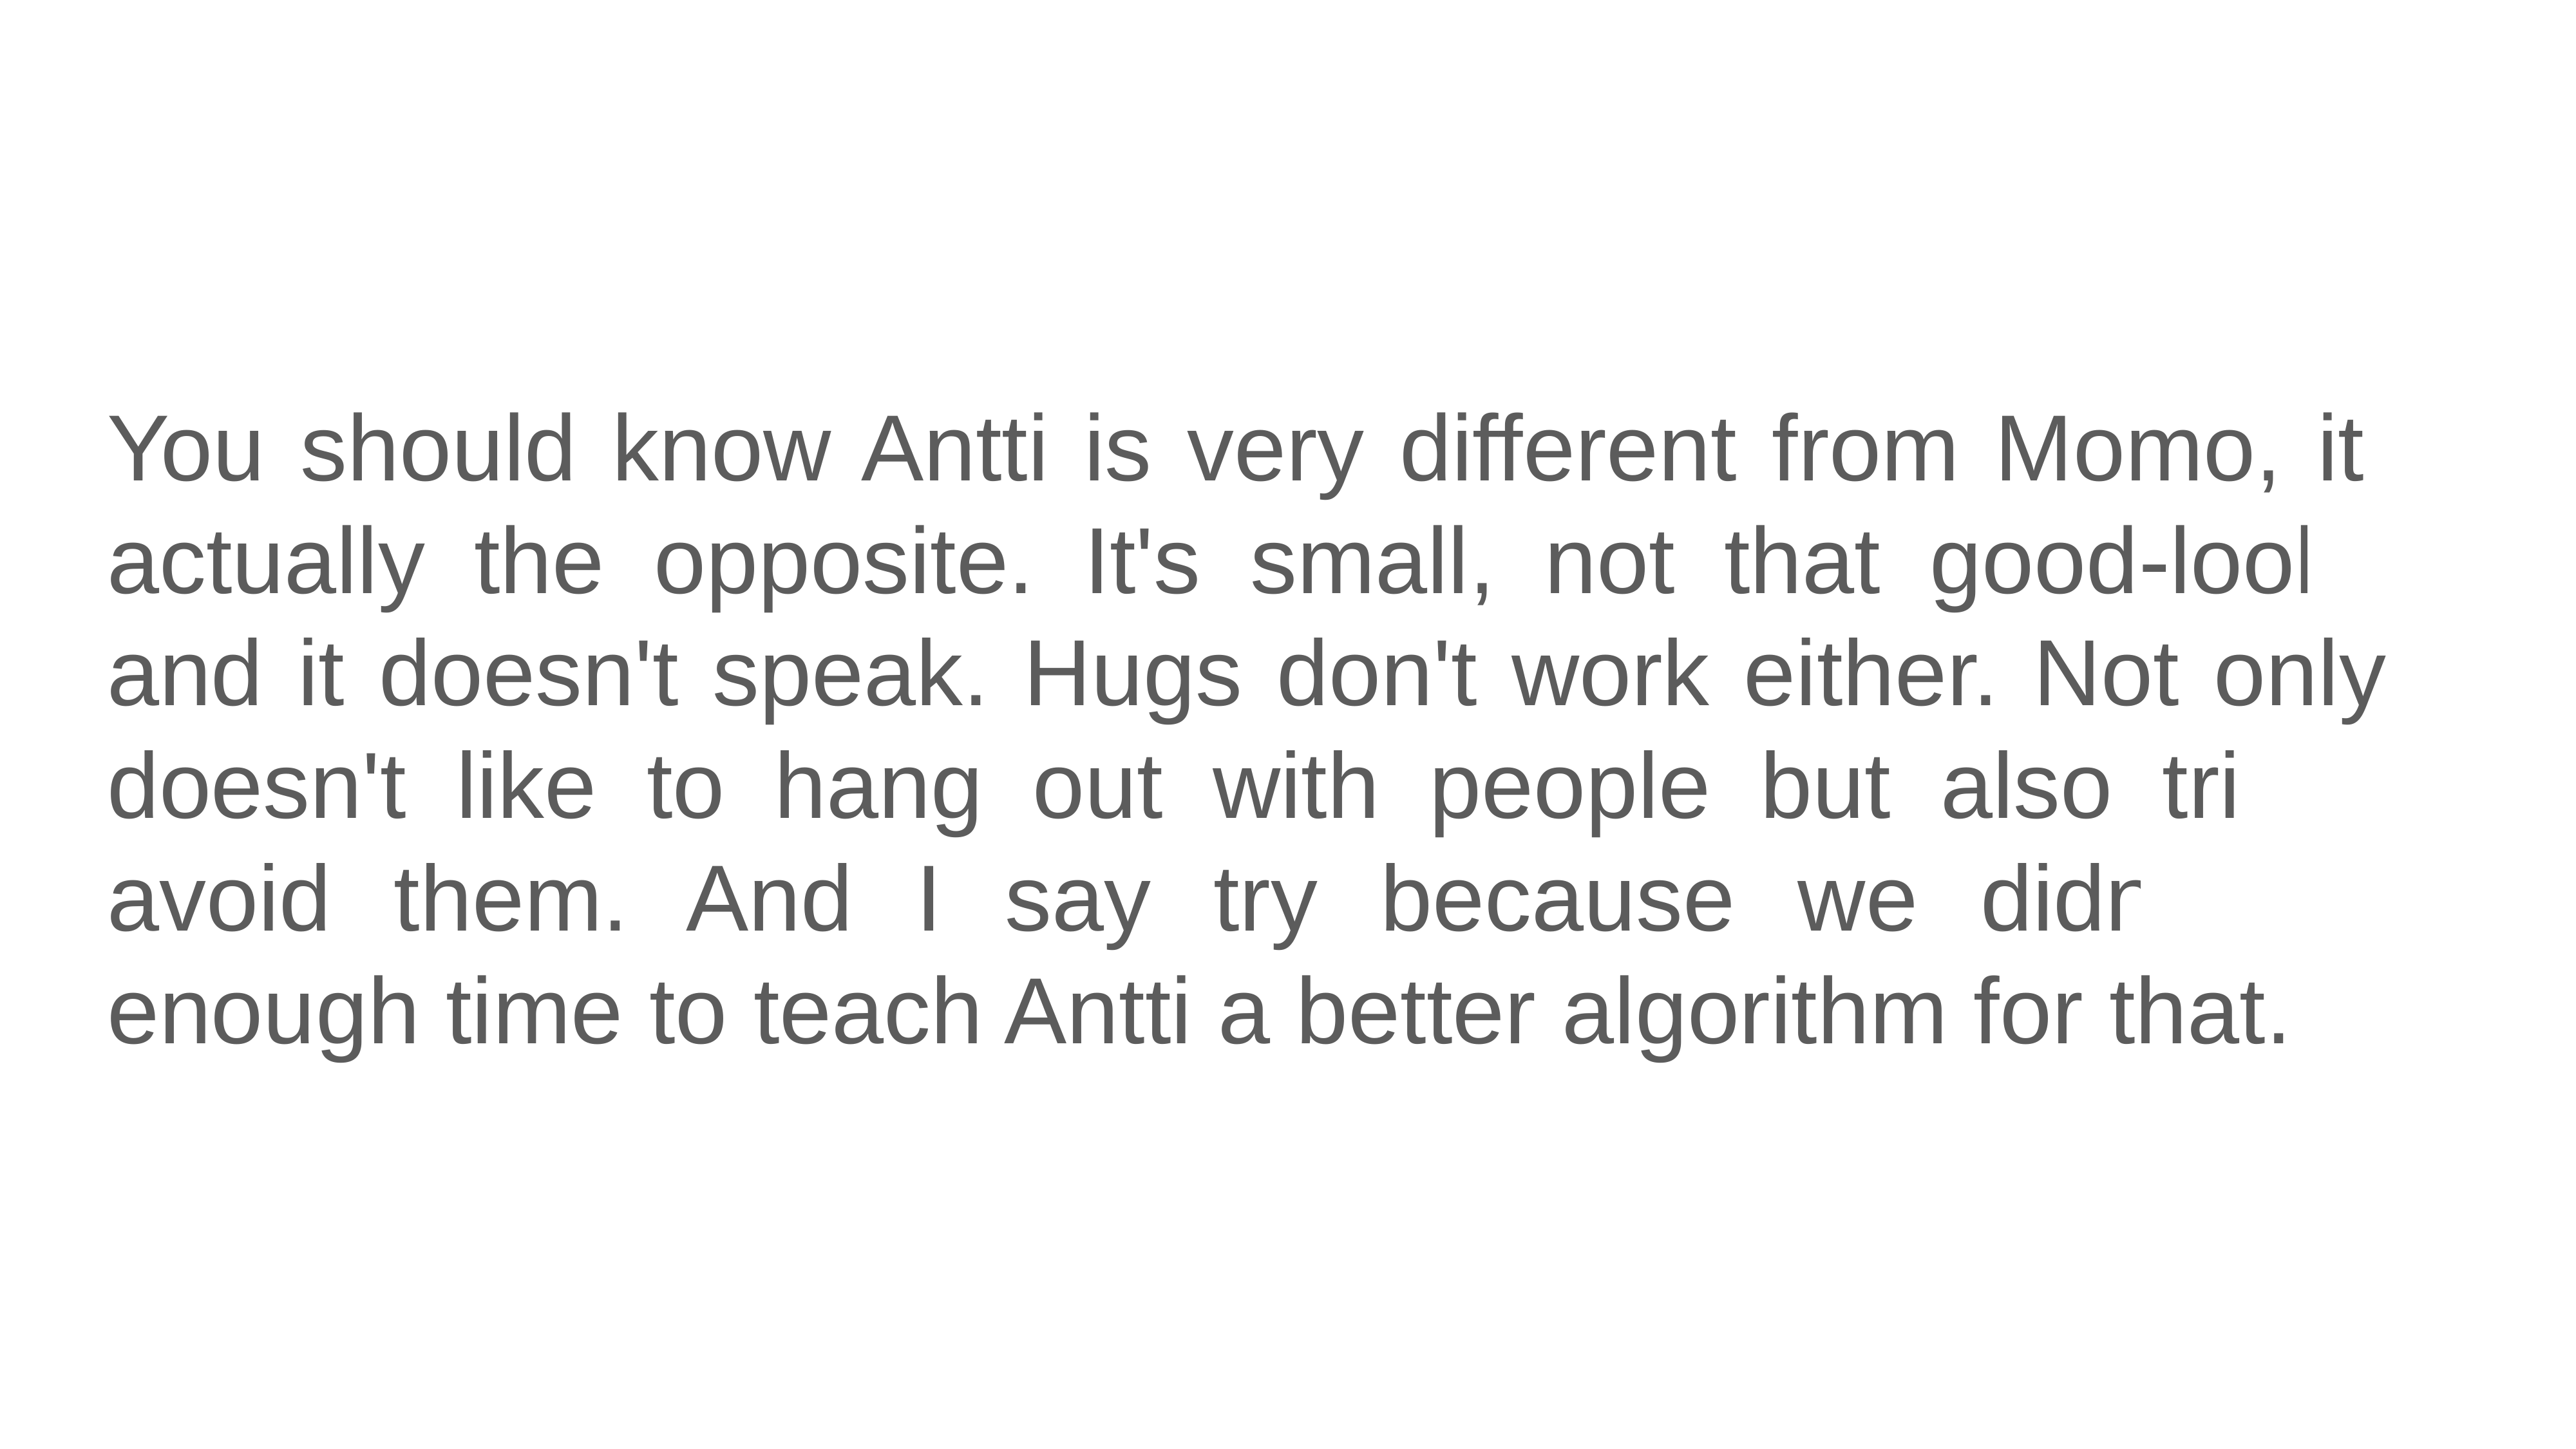

You should know Antti is very different from Momo, it is actually the opposite. It's small, not that good-looking and it doesn't speak. Hugs don't work either. Not only it doesn't like to hang out with people but also tries to avoid them. And I say try because we didn't have enough time to teach Antti a better algorithm for that.